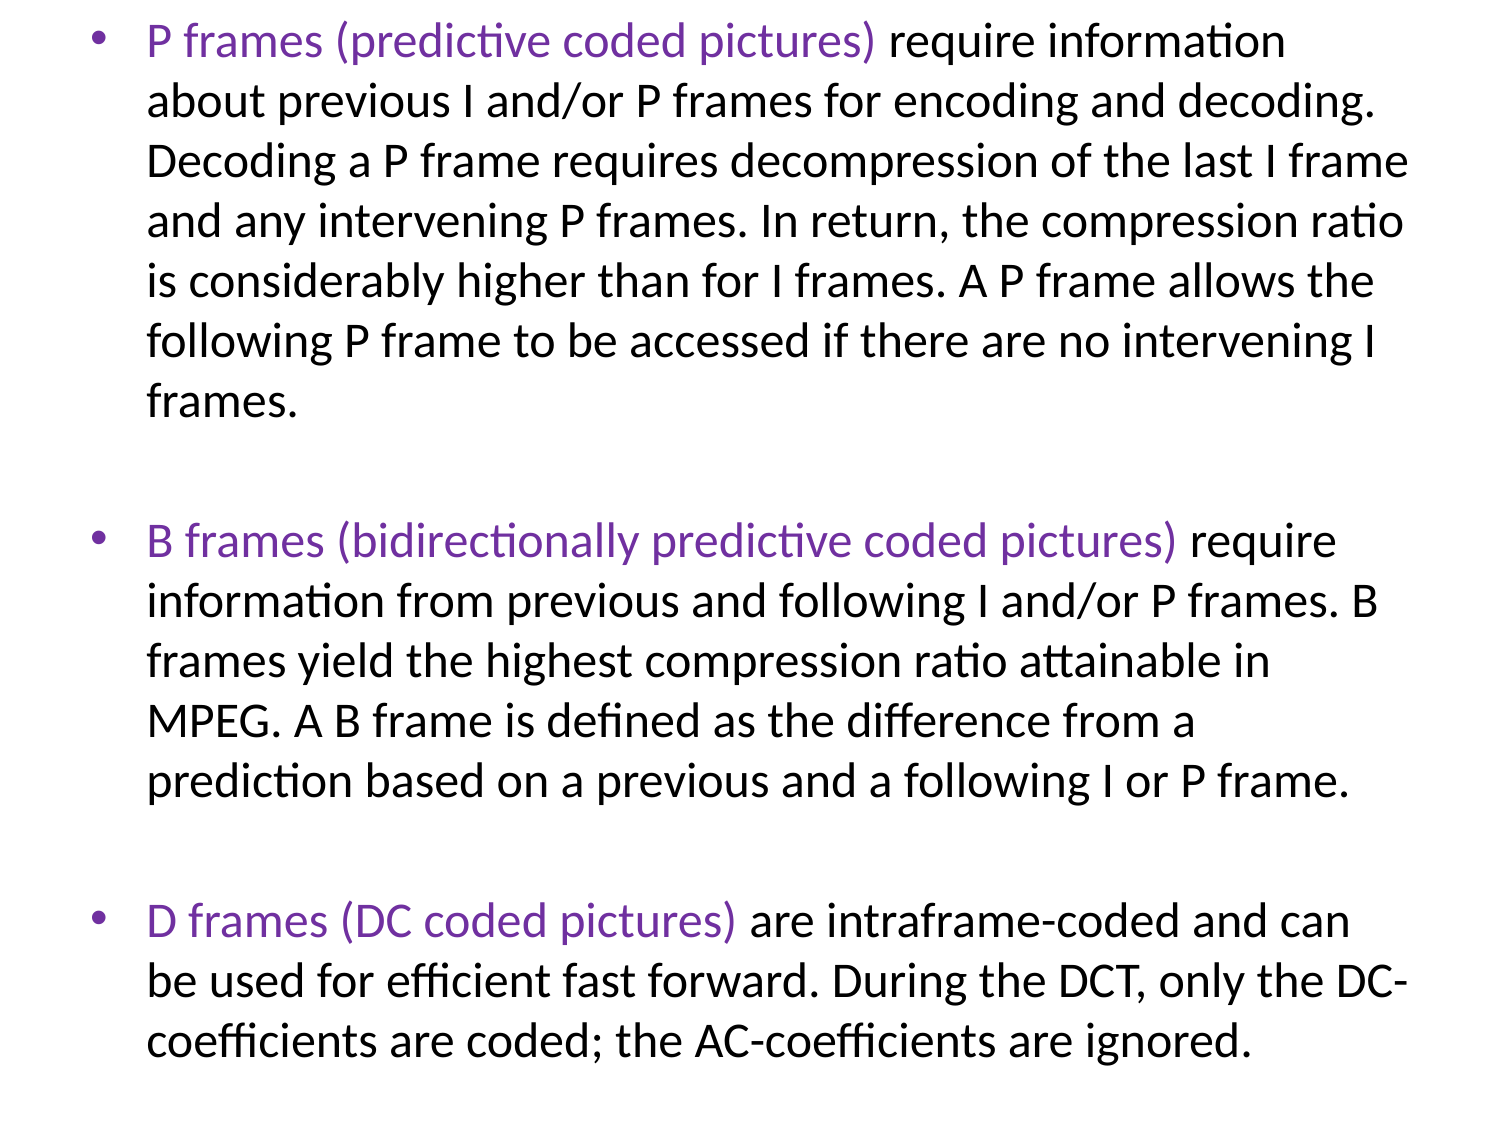

P frames (predictive coded pictures) require information about previous I and/or P frames for encoding and decoding. Decoding a P frame requires decompression of the last I frame and any intervening P frames. In return, the compression ratio is considerably higher than for I frames. A P frame allows the following P frame to be accessed if there are no intervening I frames.

B frames (bidirectionally predictive coded pictures) require information from previous and following I and/or P frames. B frames yield the highest compression ratio attainable in MPEG. A B frame is defined as the difference from a prediction based on a previous and a following I or P frame.

D frames (DC coded pictures) are intraframe-coded and can be used for efficient fast forward. During the DCT, only the DC-coefficients are coded; the AC-coefficients are ignored.